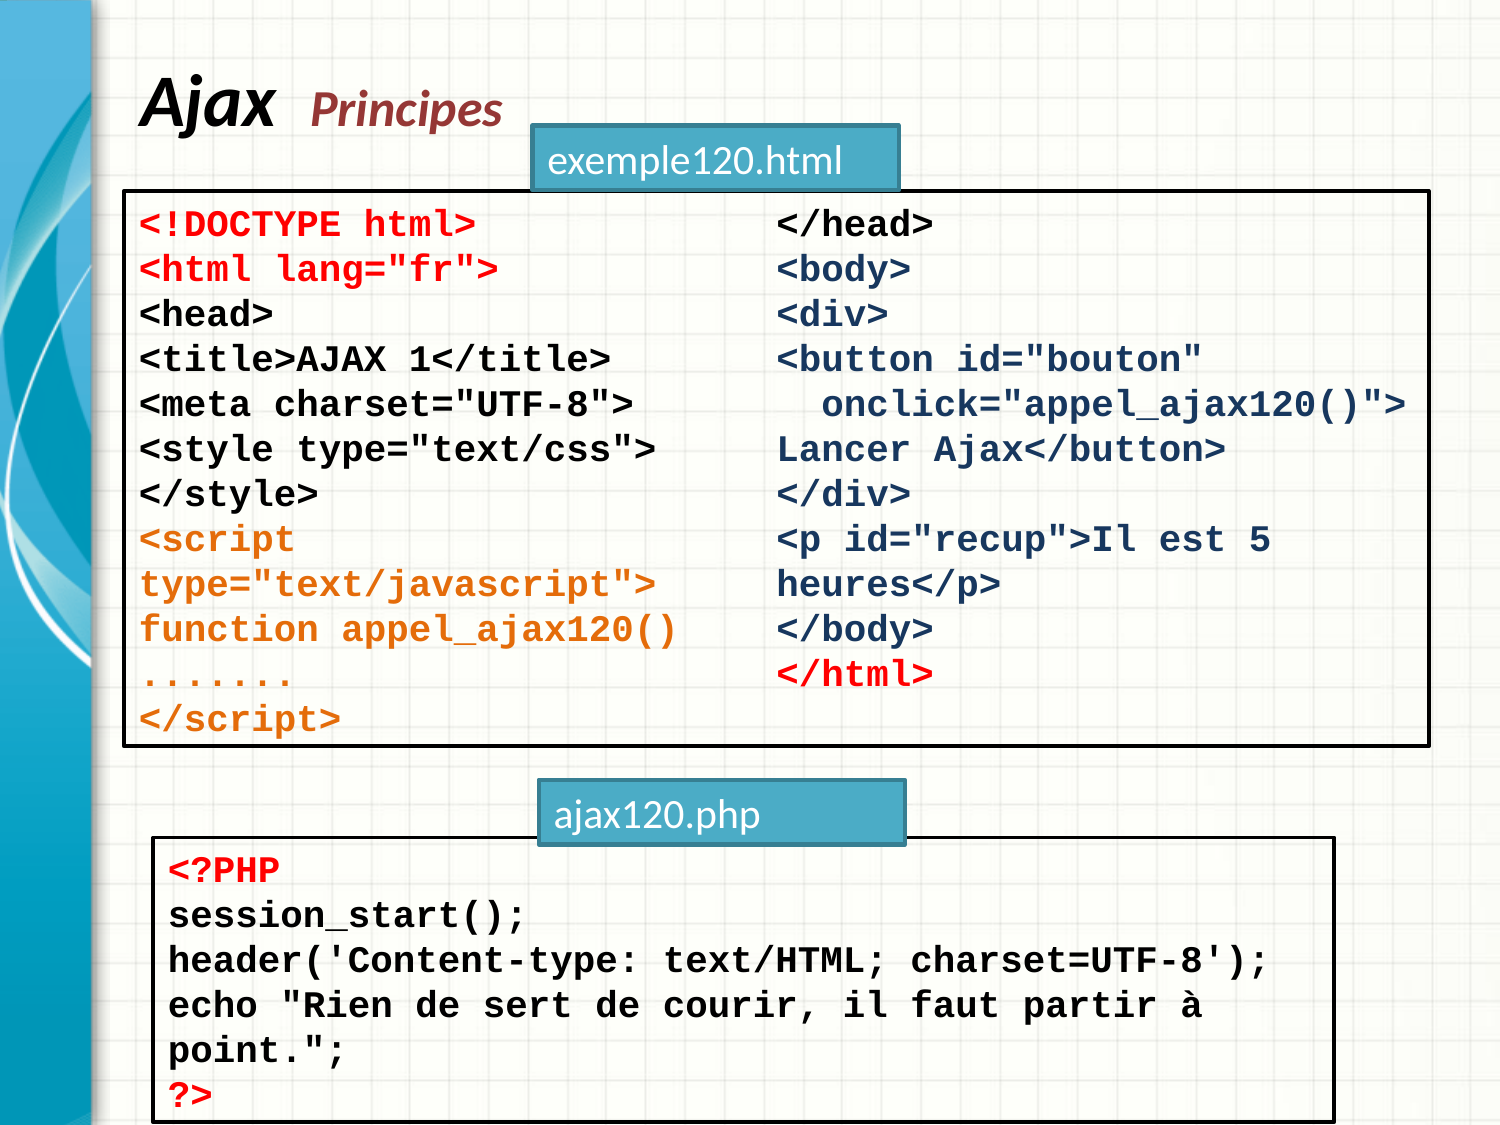

# Ajax  Principes
exemple120.html
<!DOCTYPE html>
<html lang="fr">
<head>
<title>AJAX 1</title>
<meta charset="UTF-8">
<style type="text/css">
</style>
<script type="text/javascript">
function appel_ajax120()
.......
</script>
</head>
<body>
<div>
<button id="bouton"            onclick="appel_ajax120()">
Lancer Ajax</button>
</div>
<p id="recup">Il est 5 heures</p>
</body>
</html>
ajax120.php
<?PHP
session_start();
header('Content-type: text/HTML; charset=UTF-8');
echo "Rien de sert de courir, il faut partir à point.";
?>